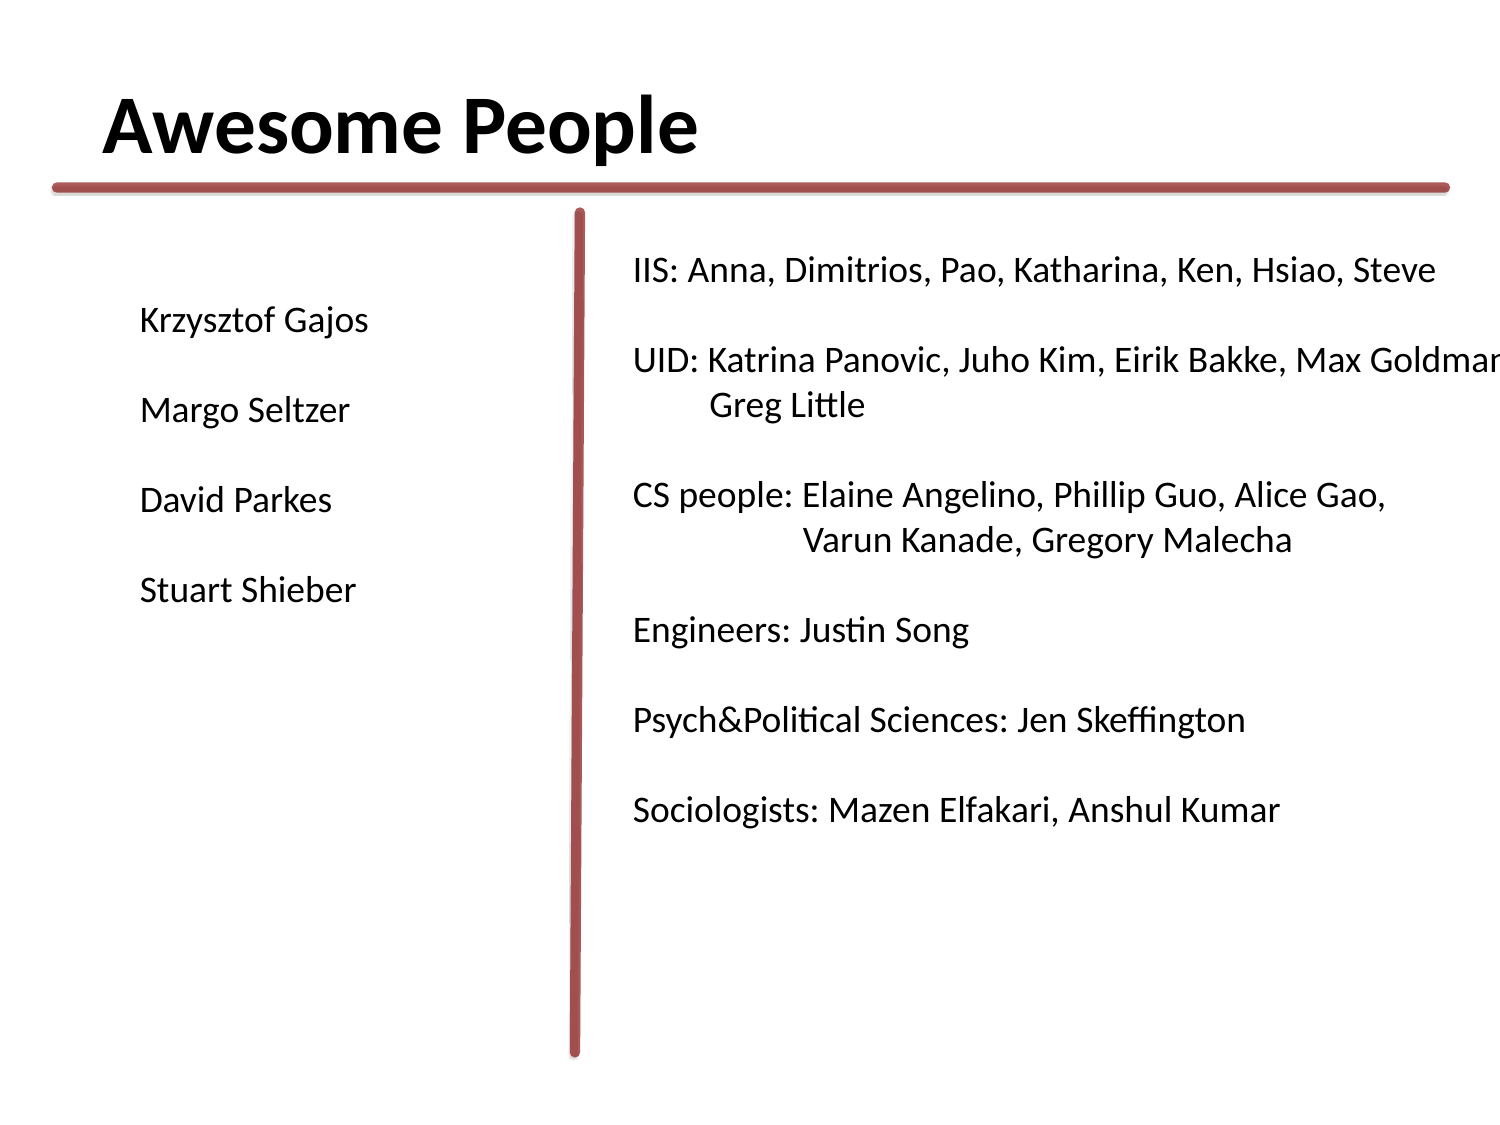

Awesome People
IIS: Anna, Dimitrios, Pao, Katharina, Ken, Hsiao, Steve

UID: Katrina Panovic, Juho Kim, Eirik Bakke, Max Goldman
         Greg Little

CS people: Elaine Angelino, Phillip Guo, Alice Gao,
                    Varun Kanade, Gregory Malecha

Engineers: Justin Song

Psych&Political Sciences: Jen Skeffington

Sociologists: Mazen Elfakari, Anshul Kumar

Krzysztof Gajos

Margo Seltzer

David Parkes

Stuart Shieber